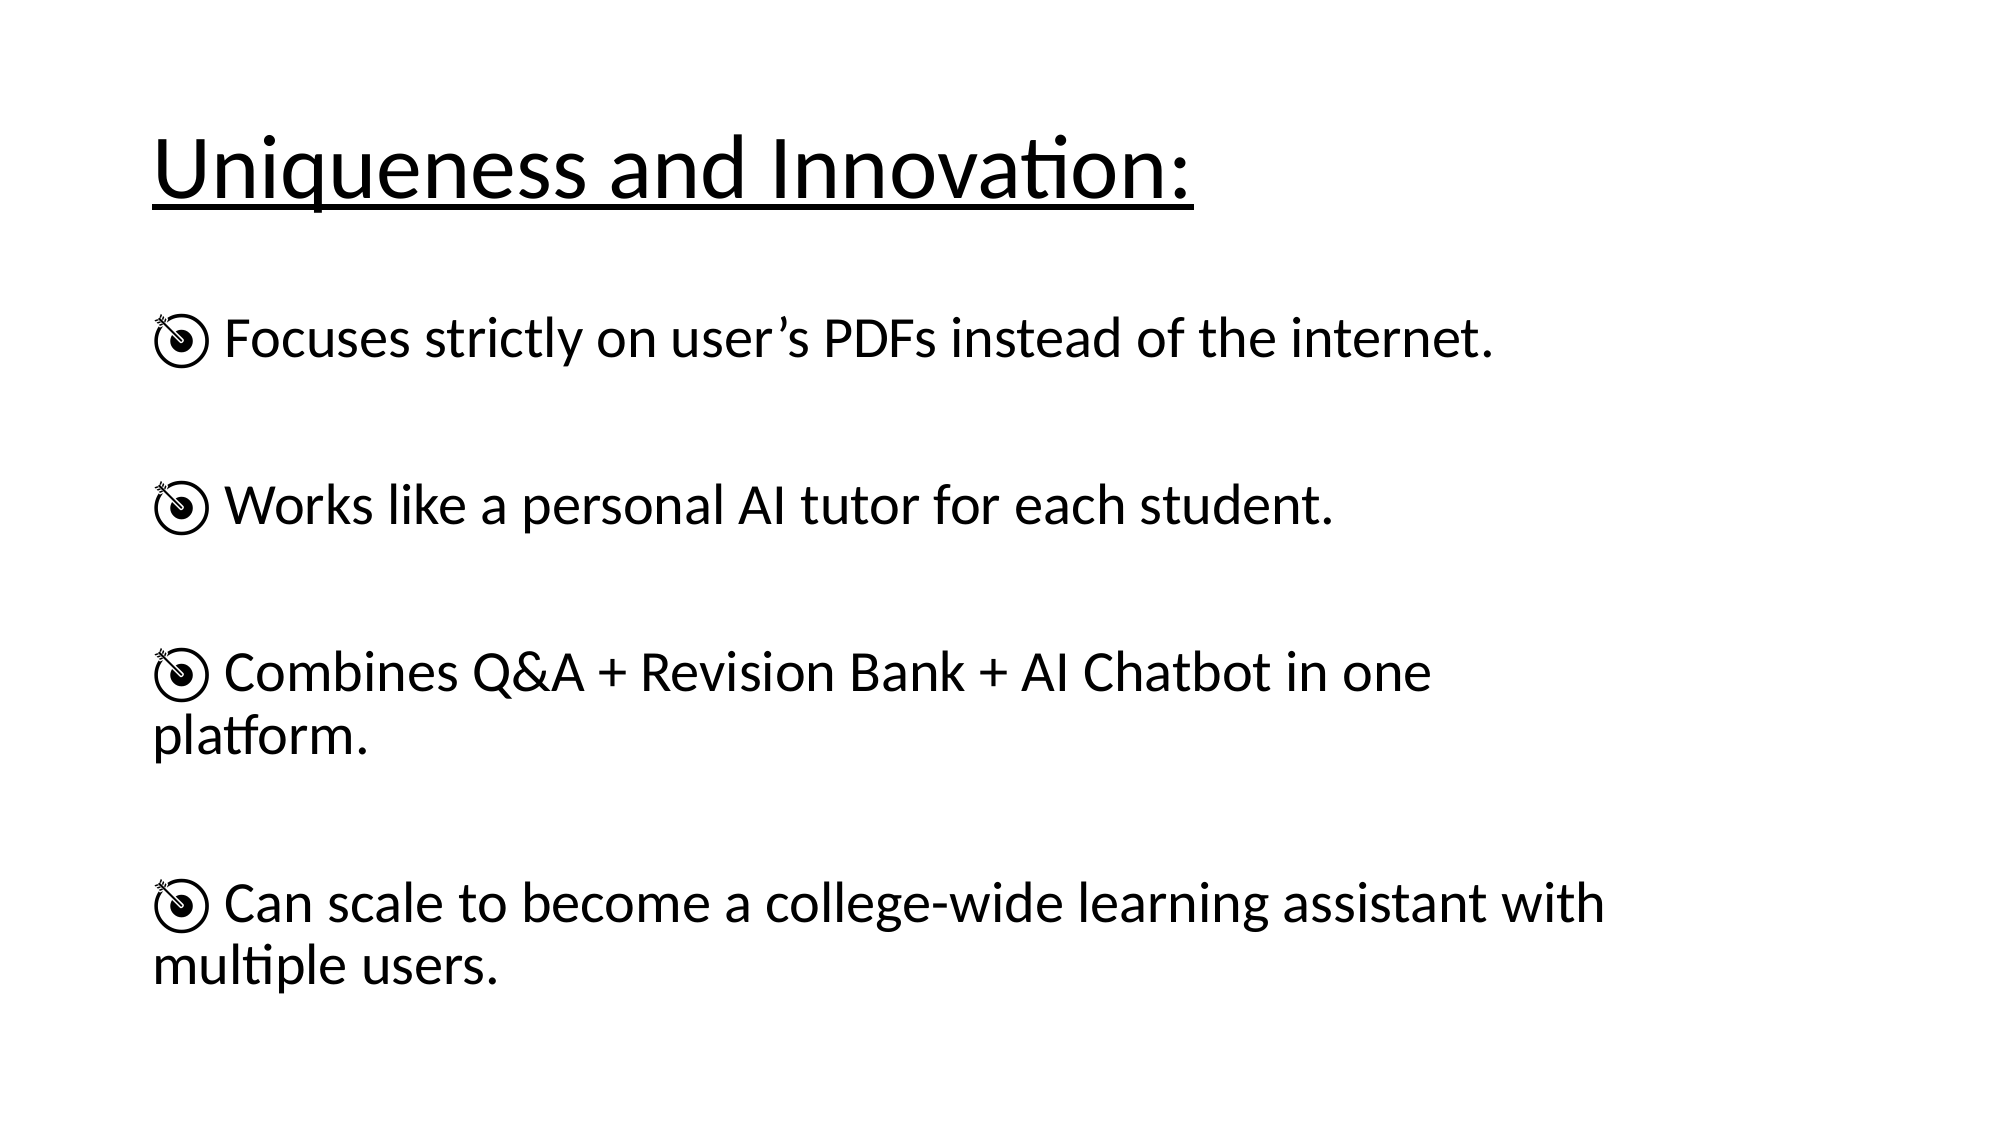

# Uniqueness and Innovation:
🎯 Focuses strictly on user’s PDFs instead of the internet.

🎯 Works like a personal AI tutor for each student.

🎯 Combines Q&A + Revision Bank + AI Chatbot in one platform.

🎯 Can scale to become a college-wide learning assistant with multiple users.